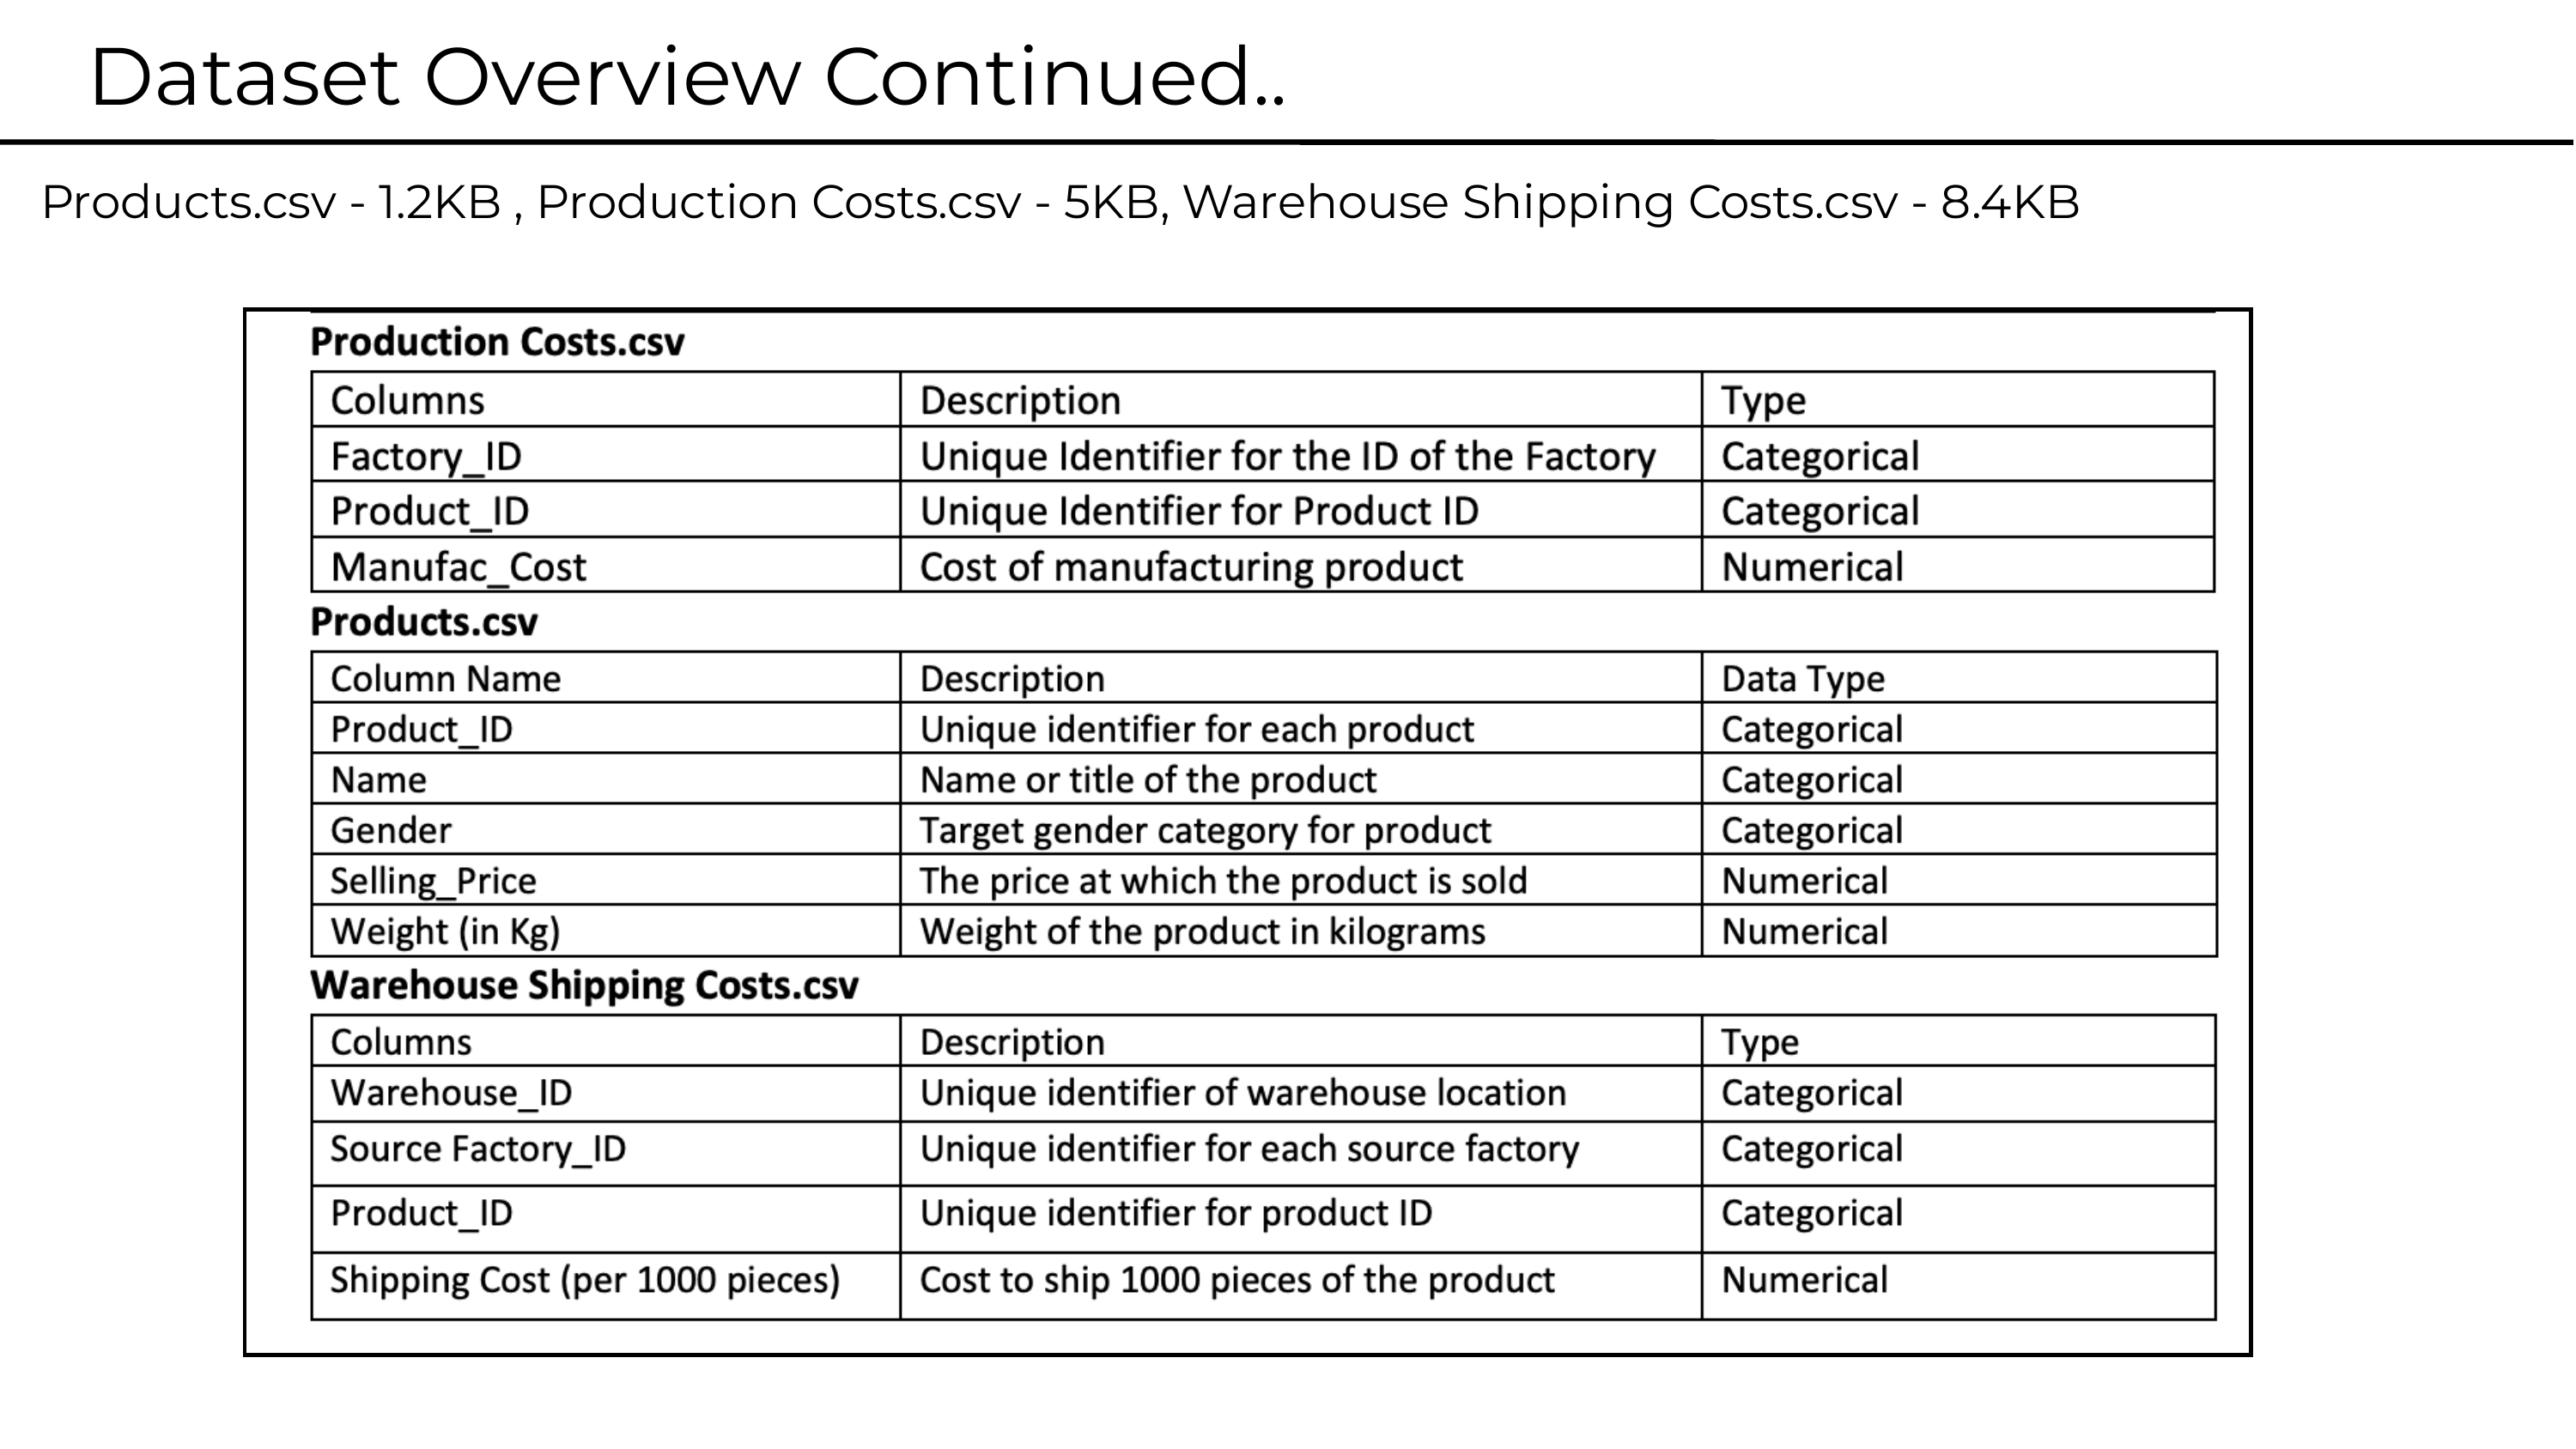

Dataset Overview Continued..

 Products.csv - 1.2KB , Production Costs.csv - 5KB, Warehouse Shipping Costs.csv - 8.4KB